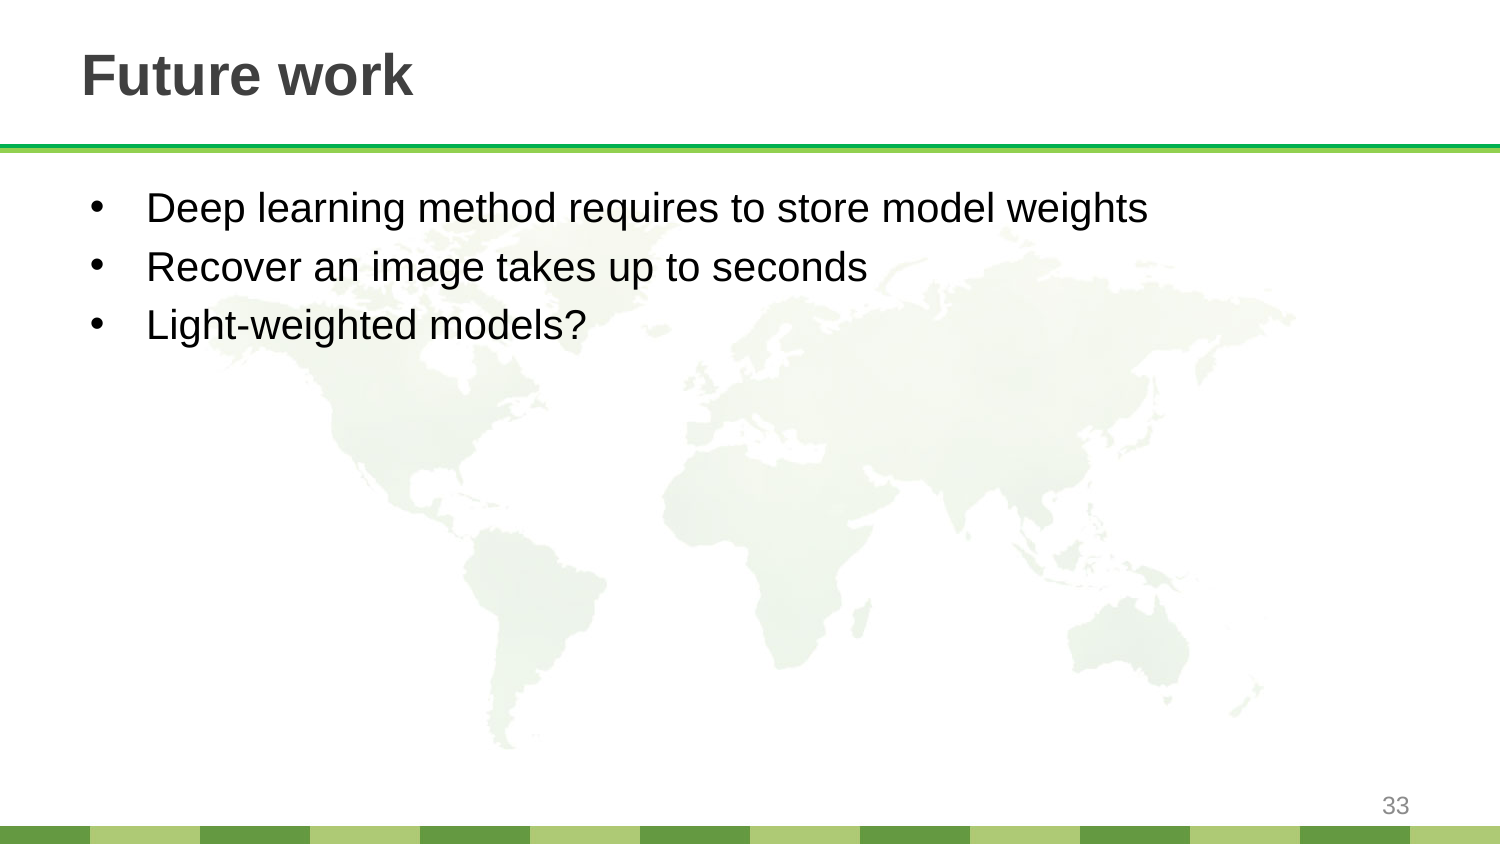

# Future work
Deep learning method requires to store model weights
Recover an image takes up to seconds
Light-weighted models?

33